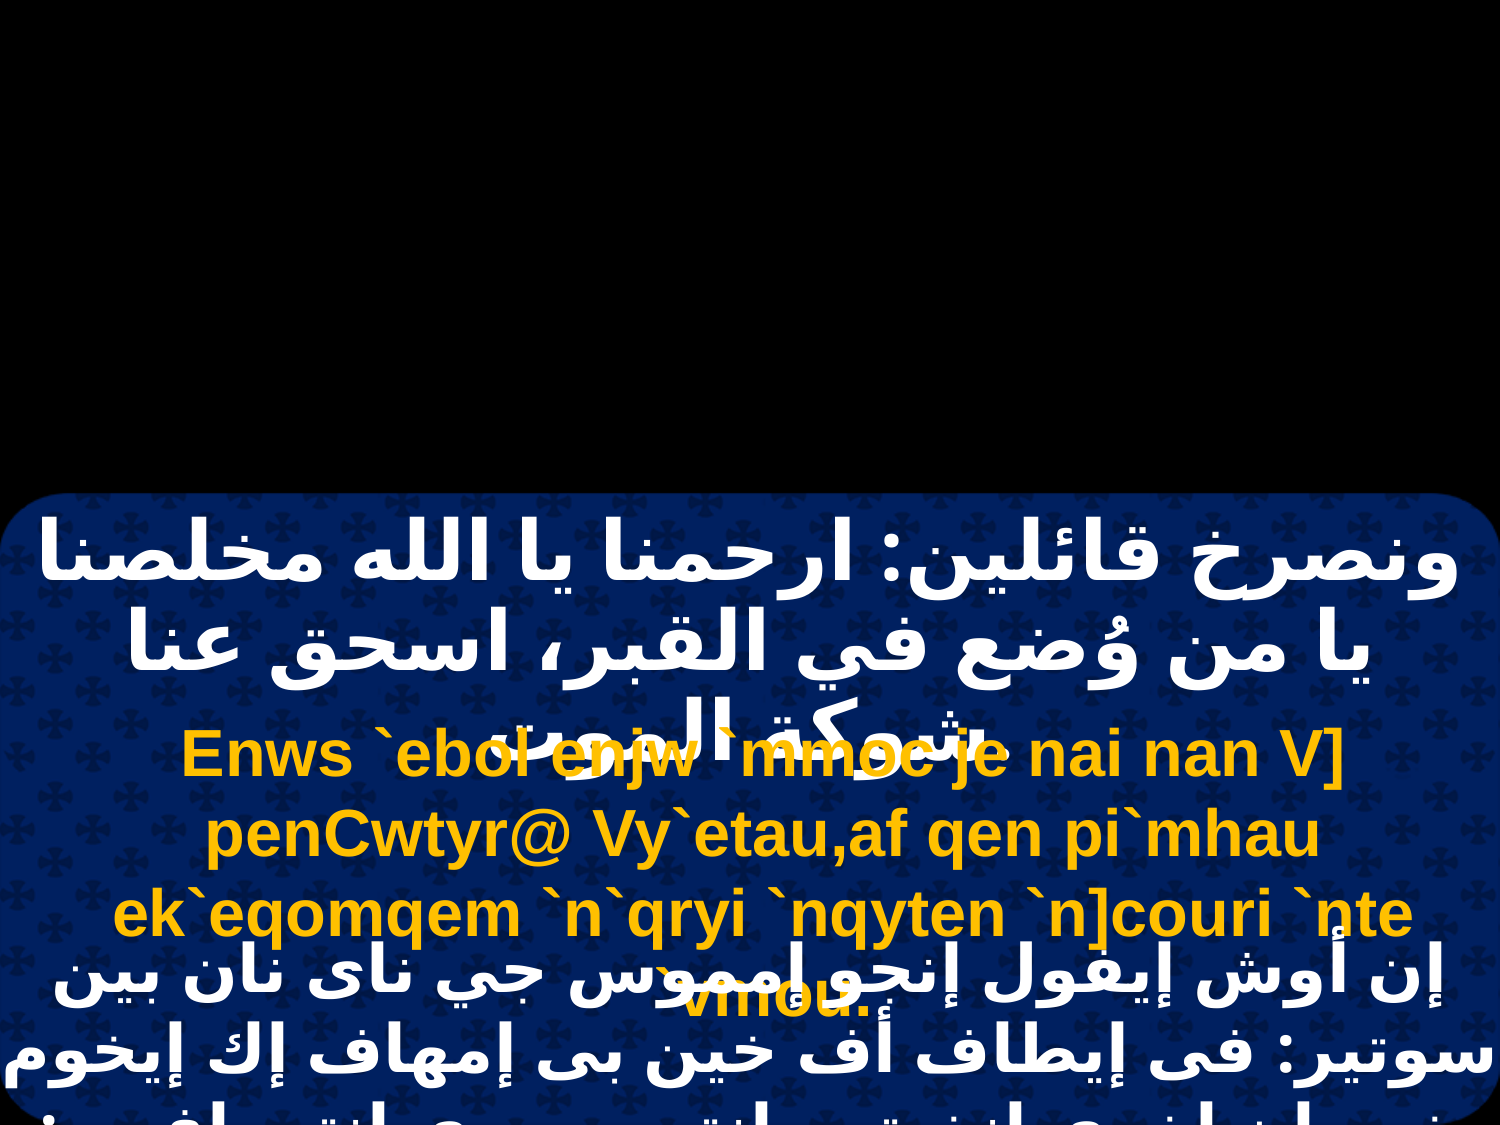

ونصرخ قائلين: ارحمنا يا الله مخلصنا يا من وُضع في القبر، اسحق عنا شوكة الموت.

Enws `ebol enjw `mmoc je nai nan V] penCwtyr@ Vy`etau,af qen pi`mhau ek`eqomqem `n`qryi `nqyten `n]couri `nte `vmou.

إن أوش إيفول إنجو إمموس جي ناى نان بين سوتير: فى إيطاف أف خين بى إمهاف إك إيخوم خيم إن إخري إنخيتين إنتى صوري إنتى إفمو :